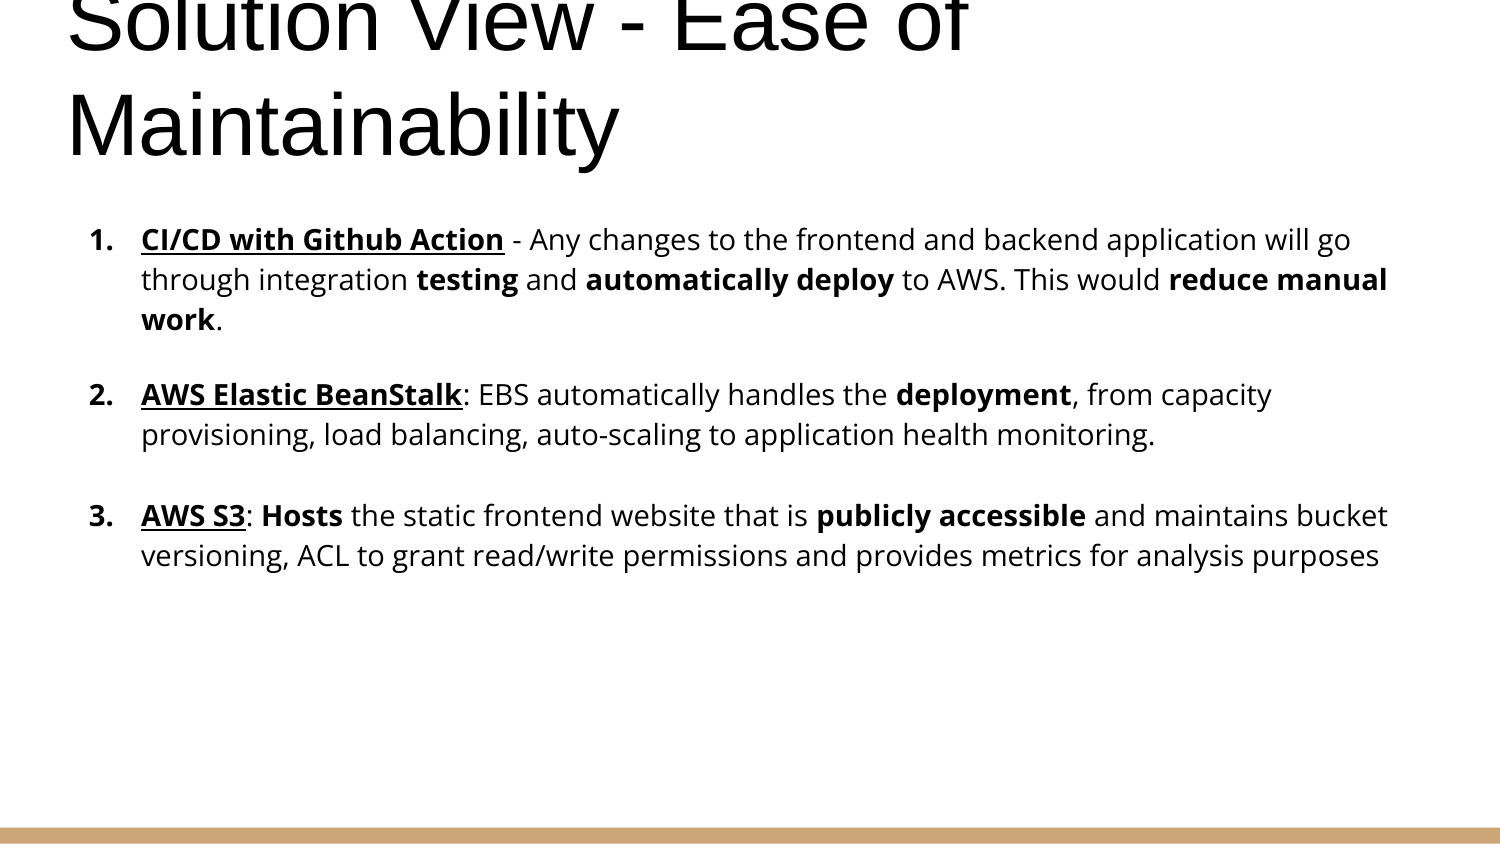

# Solution View - Ease of Maintainability
CI/CD with Github Action - Any changes to the frontend and backend application will go through integration testing and automatically deploy to AWS. This would reduce manual work.
AWS Elastic BeanStalk: EBS automatically handles the deployment, from capacity provisioning, load balancing, auto-scaling to application health monitoring.
AWS S3: Hosts the static frontend website that is publicly accessible and maintains bucket versioning, ACL to grant read/write permissions and provides metrics for analysis purposes